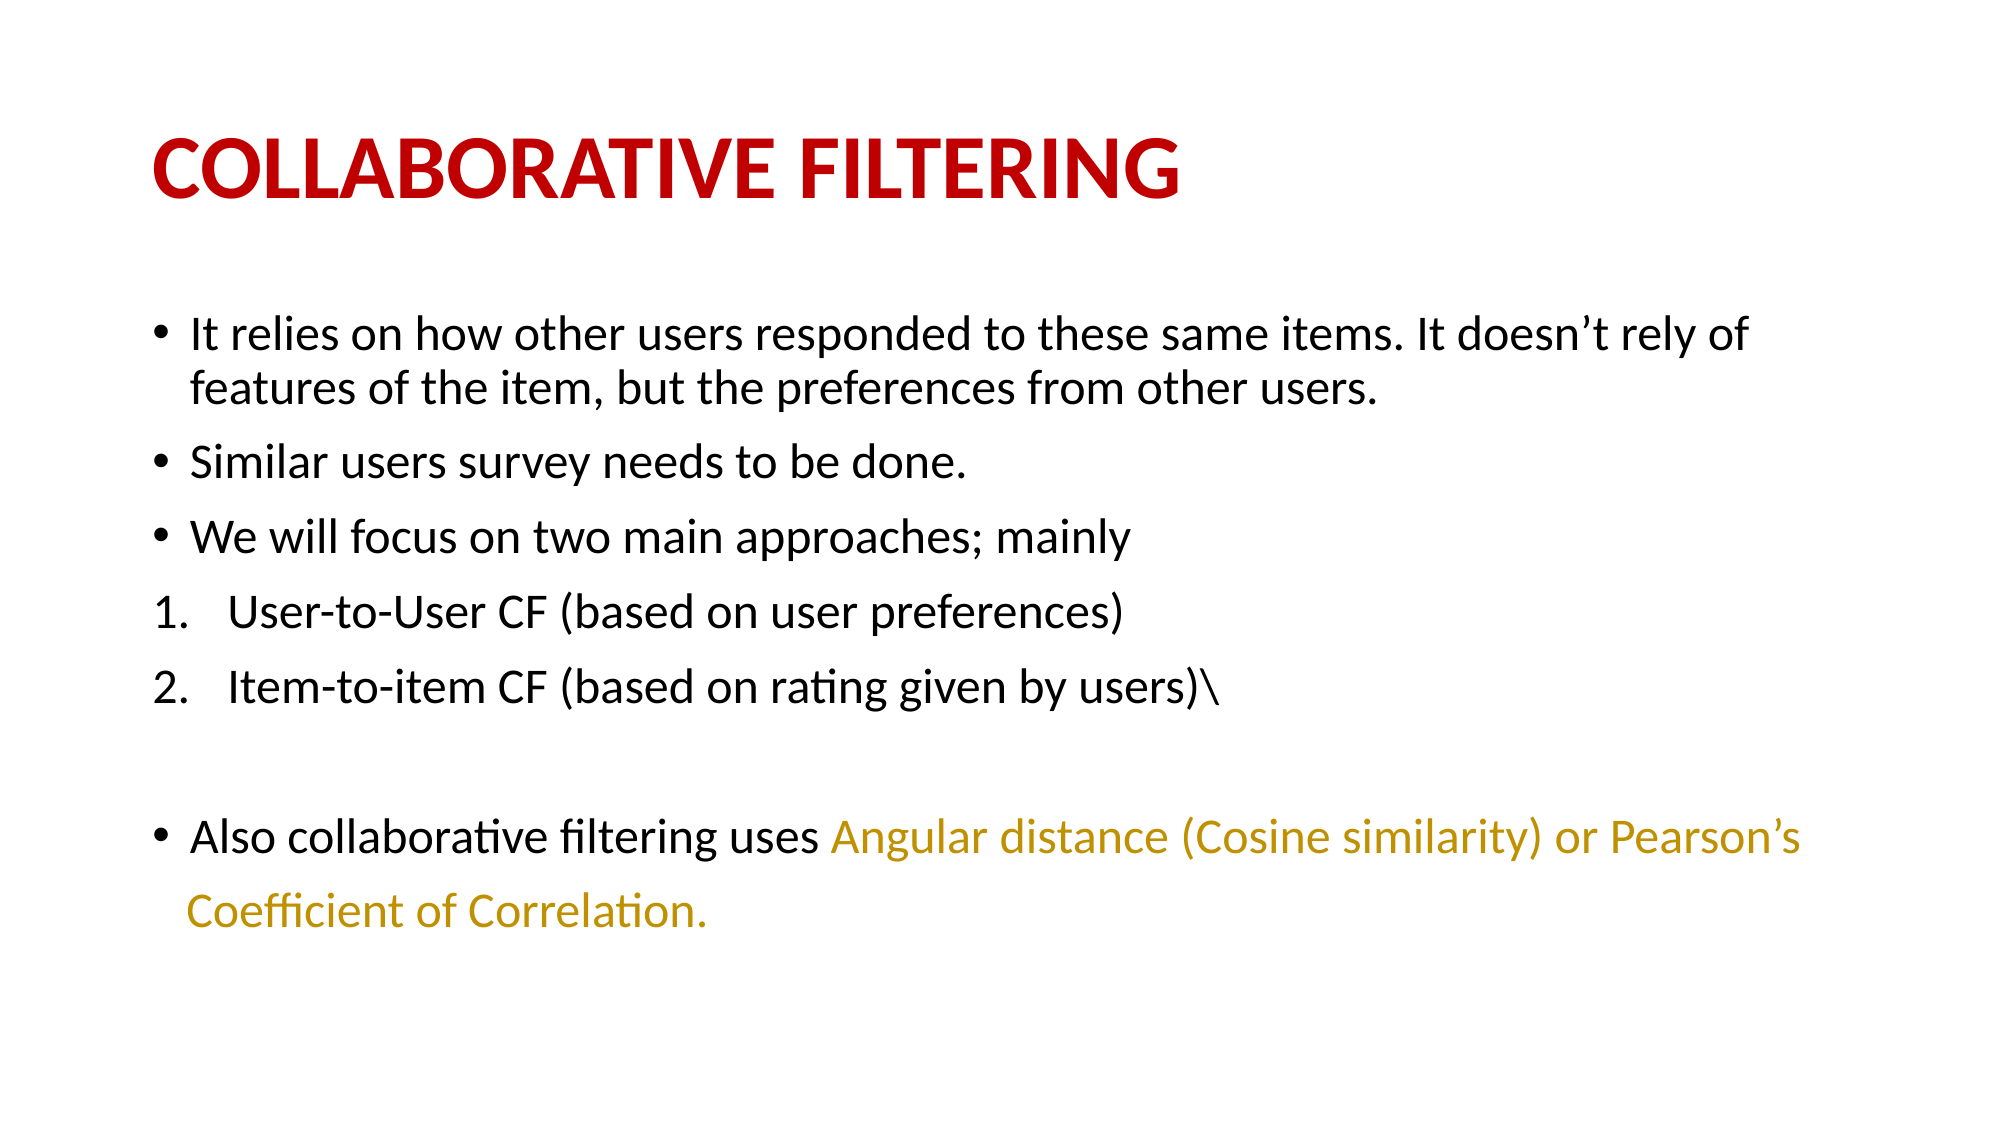

# COLLABORATIVE FILTERING
It relies on how other users responded to these same items. It doesn’t rely of features of the item, but the preferences from other users.
Similar users survey needs to be done.
We will focus on two main approaches; mainly
User-to-User CF (based on user preferences)
Item-to-item CF (based on rating given by users)\

Also collaborative filtering uses Angular distance (Cosine similarity) or Pearson’s
   Coefficient of Correlation.